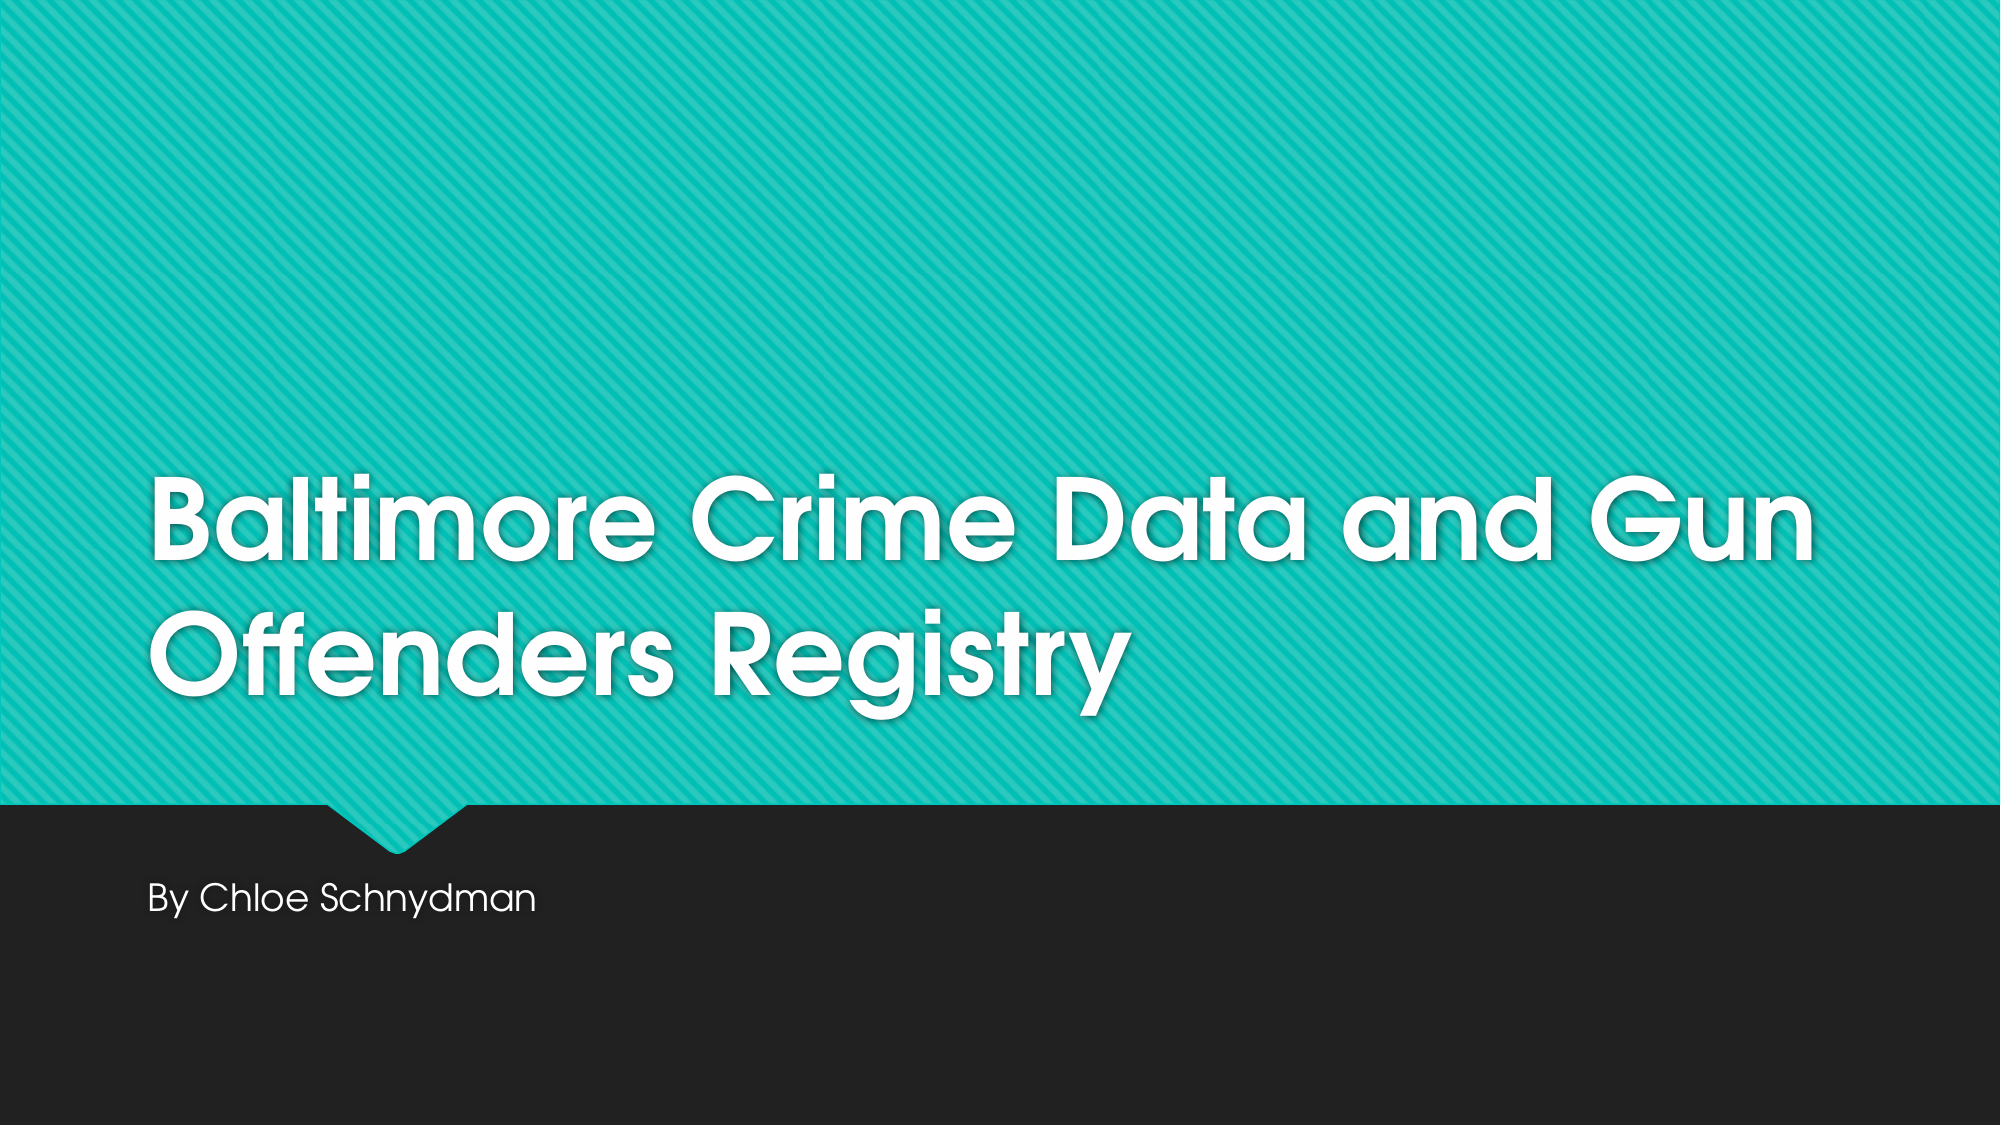

# Baltimore Crime Data and Gun Offenders Registry
By Chloe Schnydman